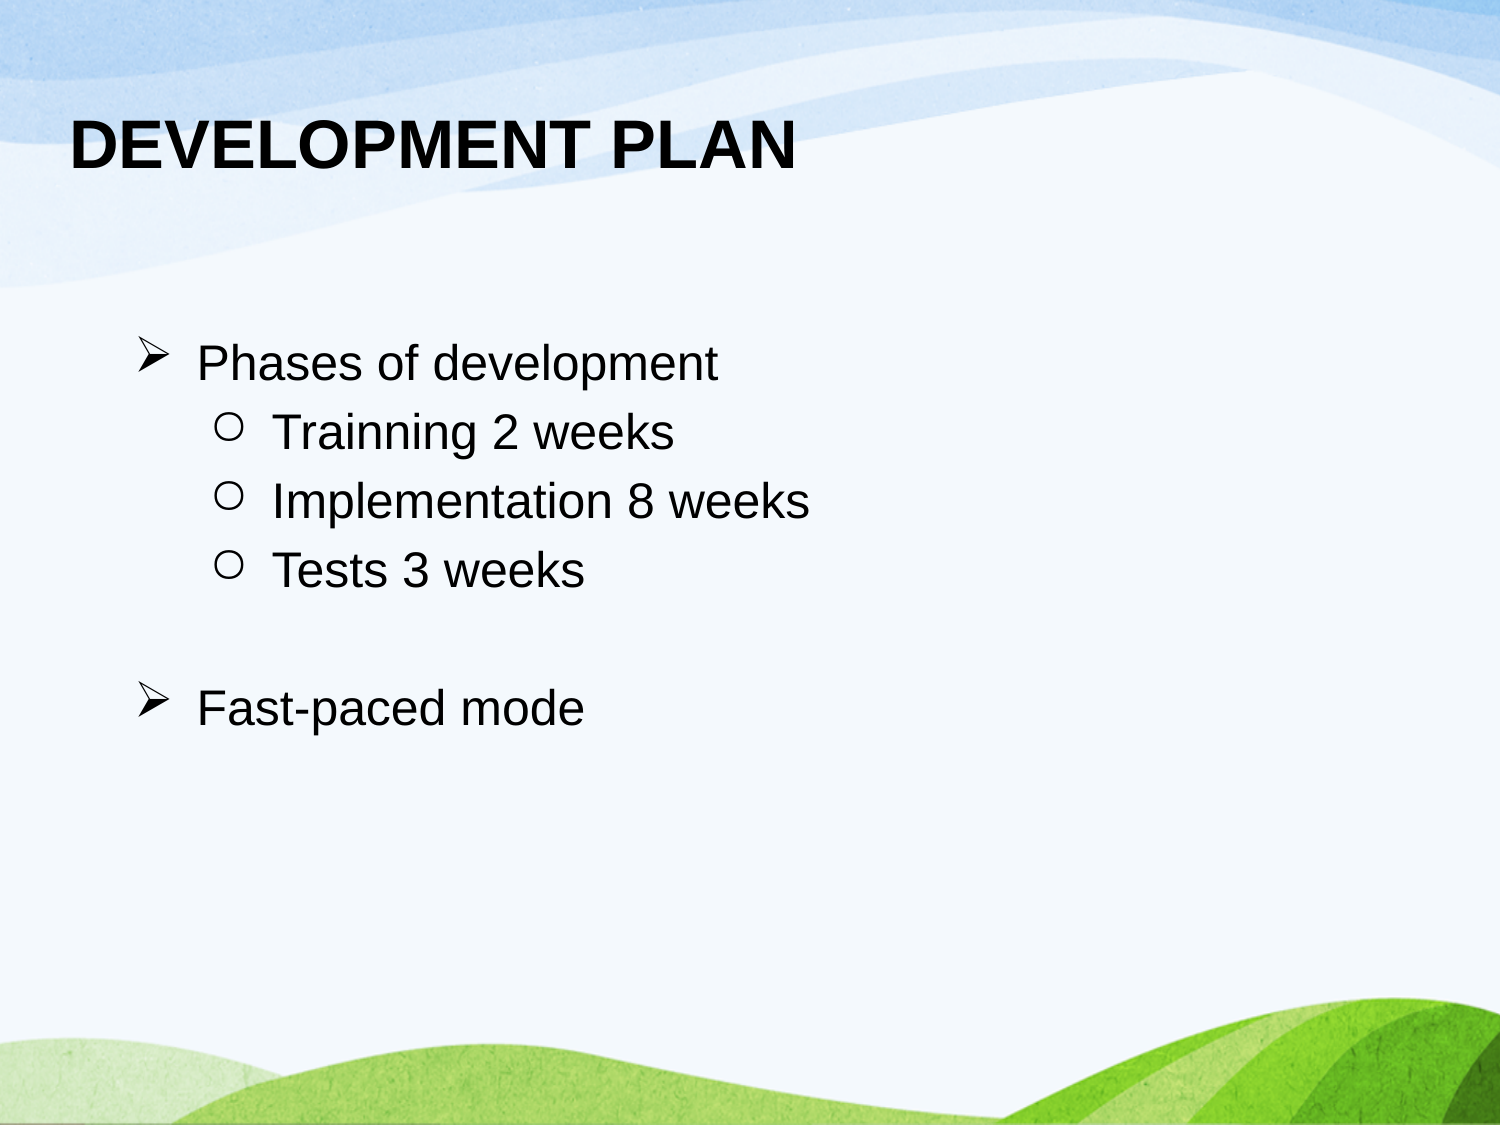

DEVELOPMENT PLAN

Phases of development
Trainning 2 weeks
Implementation 8 weeks
Tests 3 weeks

Fast-paced mode